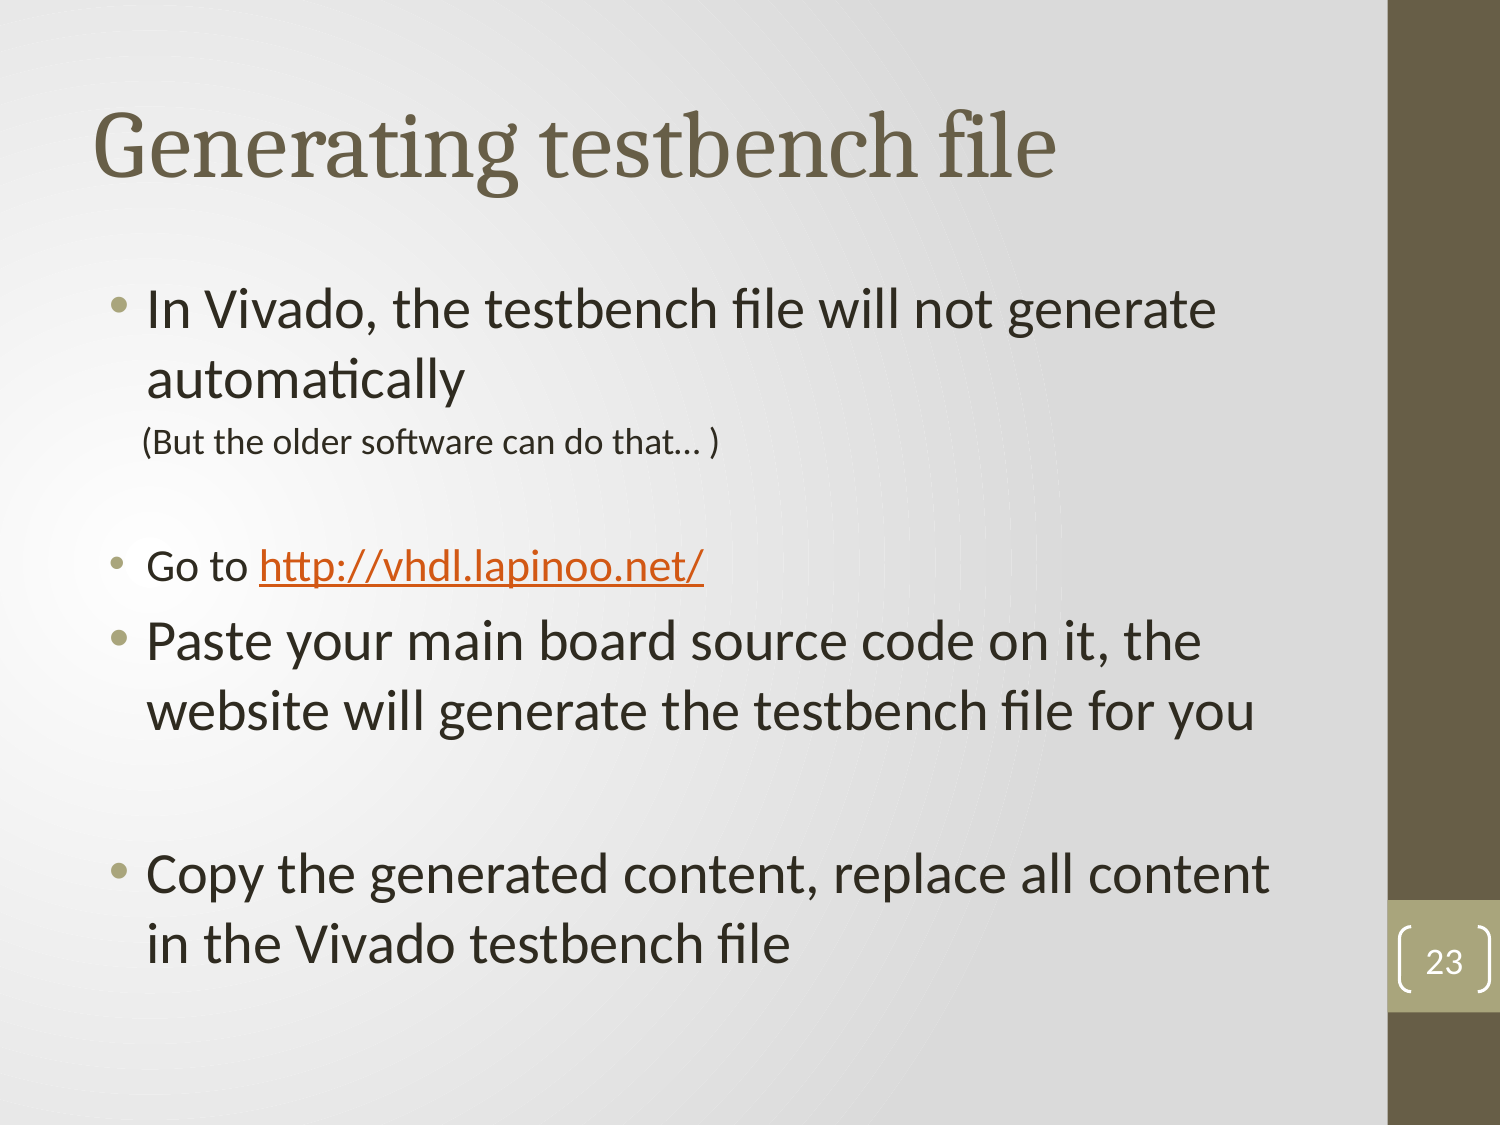

# Generating testbench file
In Vivado, the testbench file will not generate automatically
      (But the older software can do that… )

Go to http://vhdl.lapinoo.net/
Paste your main board source code on it, the website will generate the testbench file for you

Copy the generated content, replace all content in the Vivado testbench file
23